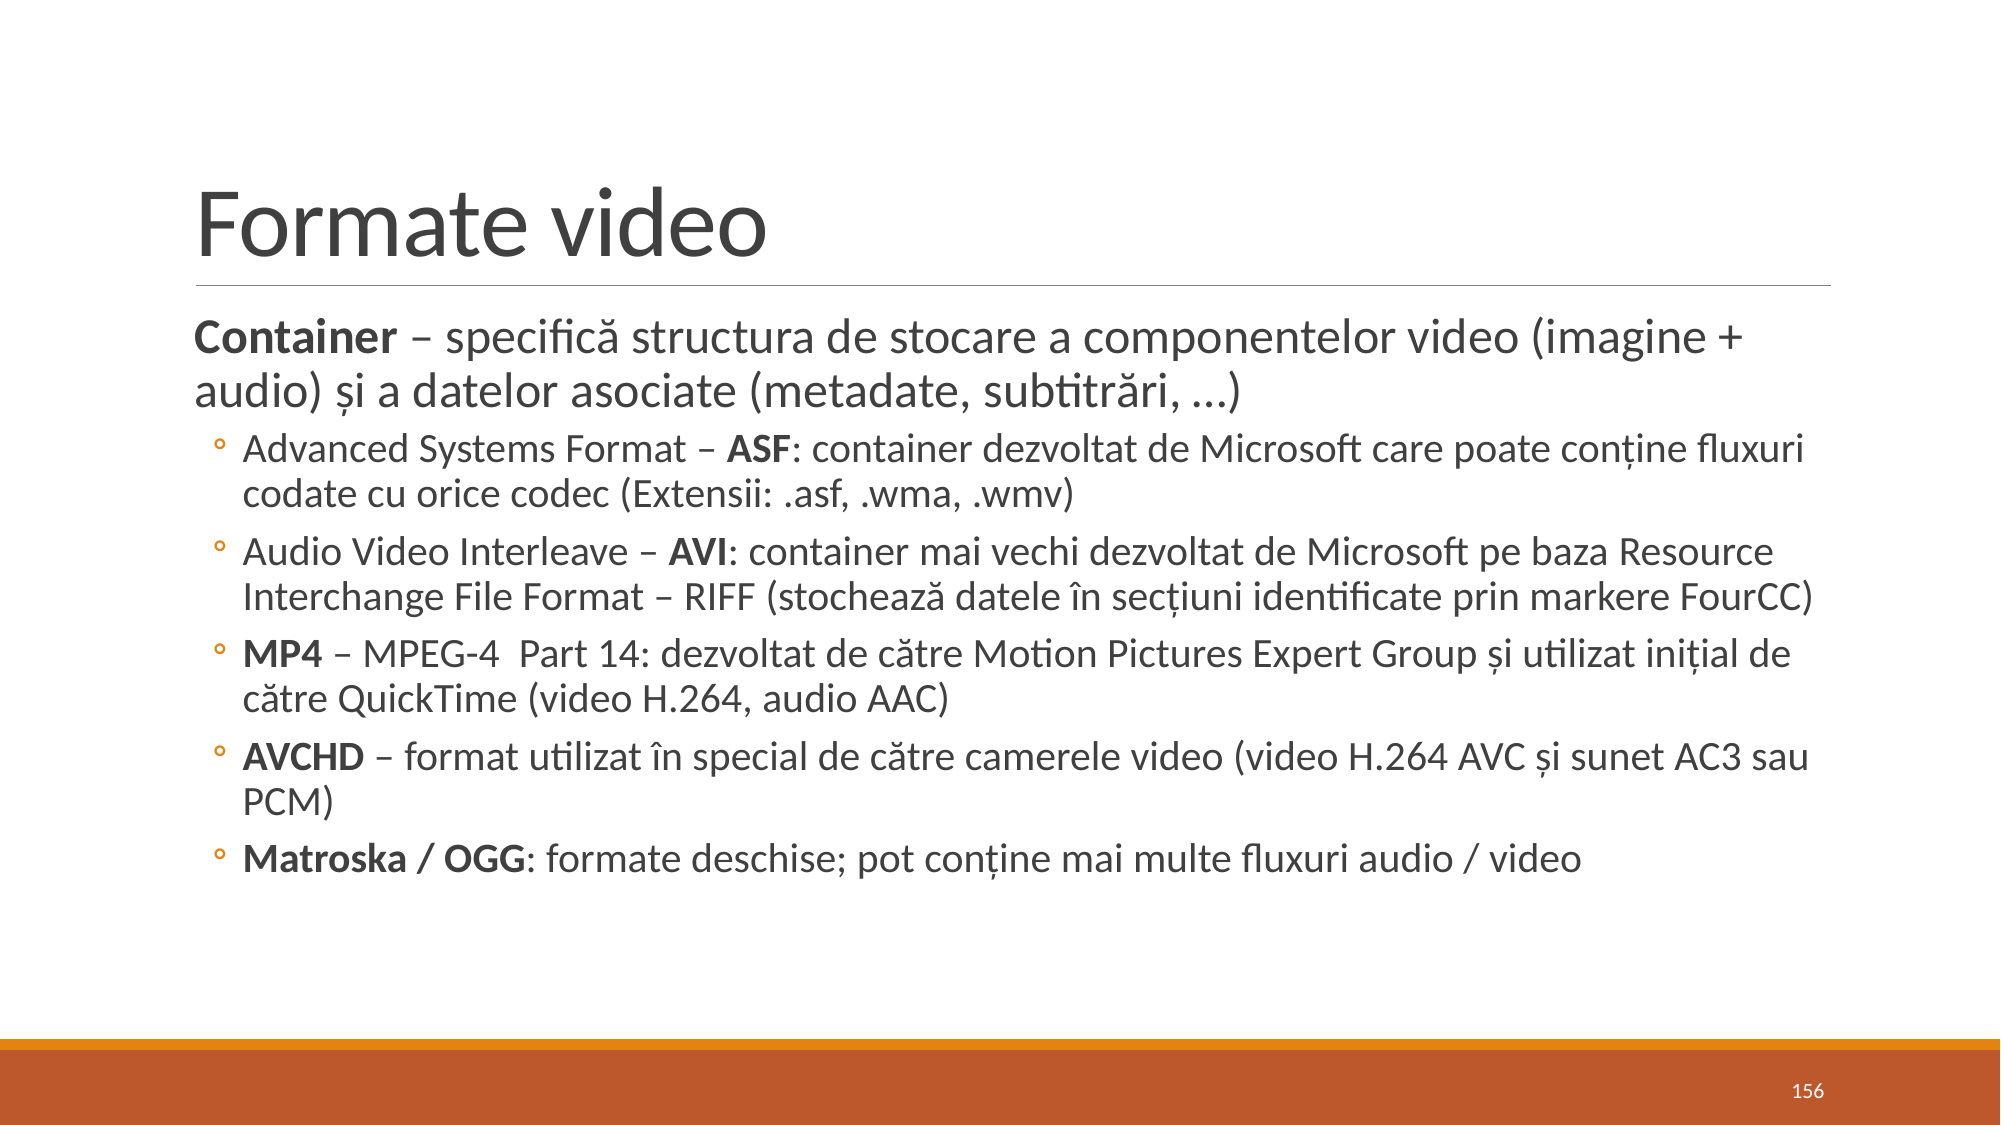

# Formate video
Container – specifică structura de stocare a componentelor video (imagine + audio) și a datelor asociate (metadate, subtitrări, …)
Advanced Systems Format – ASF: container dezvoltat de Microsoft care poate conține fluxuri codate cu orice codec (Extensii: .asf, .wma, .wmv)
Audio Video Interleave – AVI: container mai vechi dezvoltat de Microsoft pe baza Resource Interchange File Format – RIFF (stochează datele în secțiuni identificate prin markere FourCC)
MP4 – MPEG-4  Part 14: dezvoltat de către Motion Pictures Expert Group și utilizat inițial de către QuickTime (video H.264, audio AAC)
AVCHD – format utilizat în special de către camerele video (video H.264 AVC și sunet AC3 sau PCM)
Matroska / OGG: formate deschise; pot conține mai multe fluxuri audio / video
156